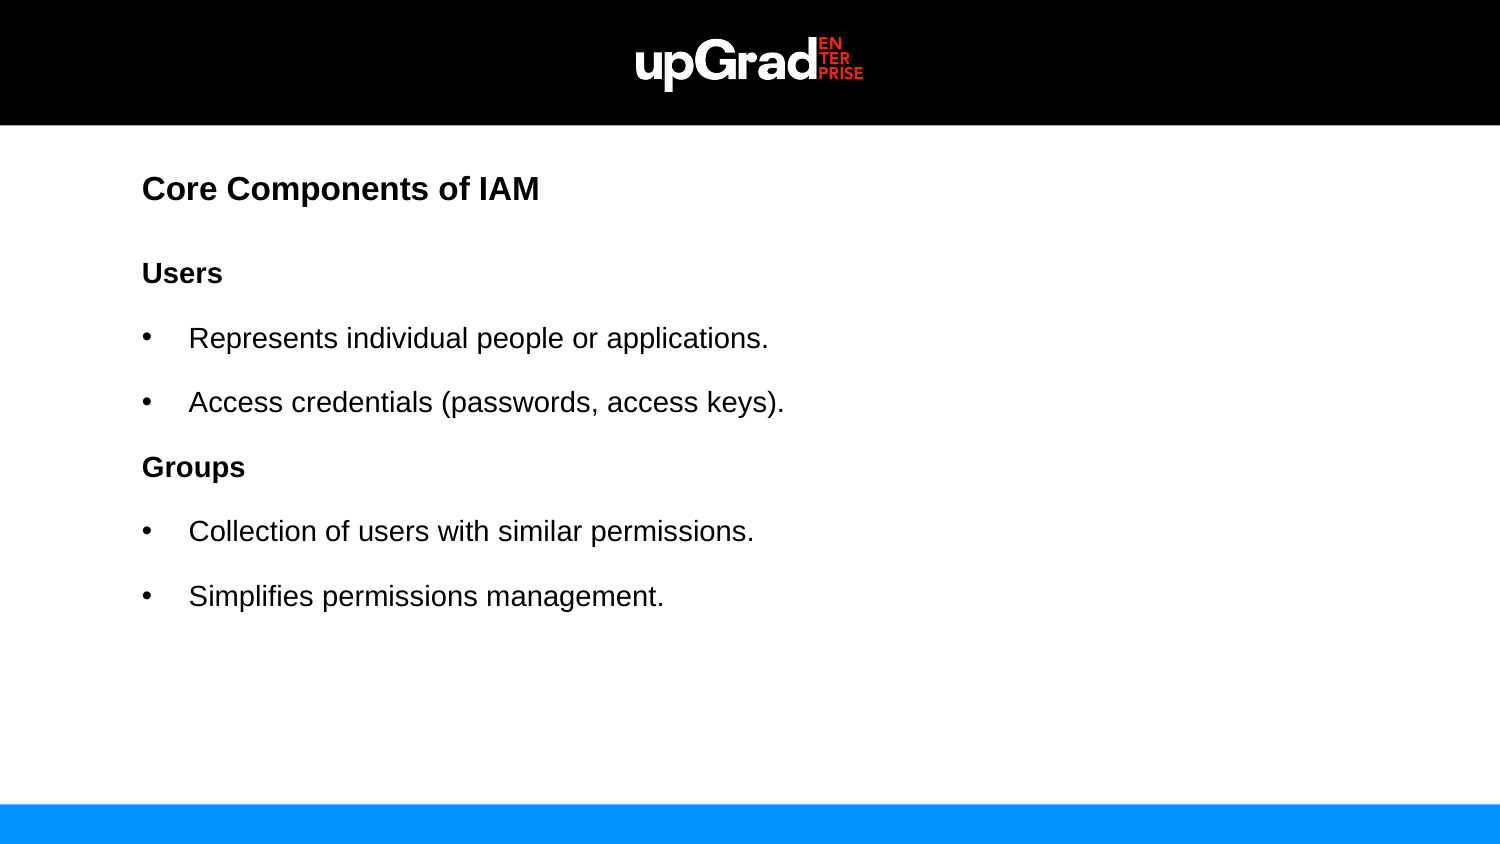

Core Components of IAM
Users
Represents individual people or applications.
Access credentials (passwords, access keys).
Groups
Collection of users with similar permissions.
Simplifies permissions management.